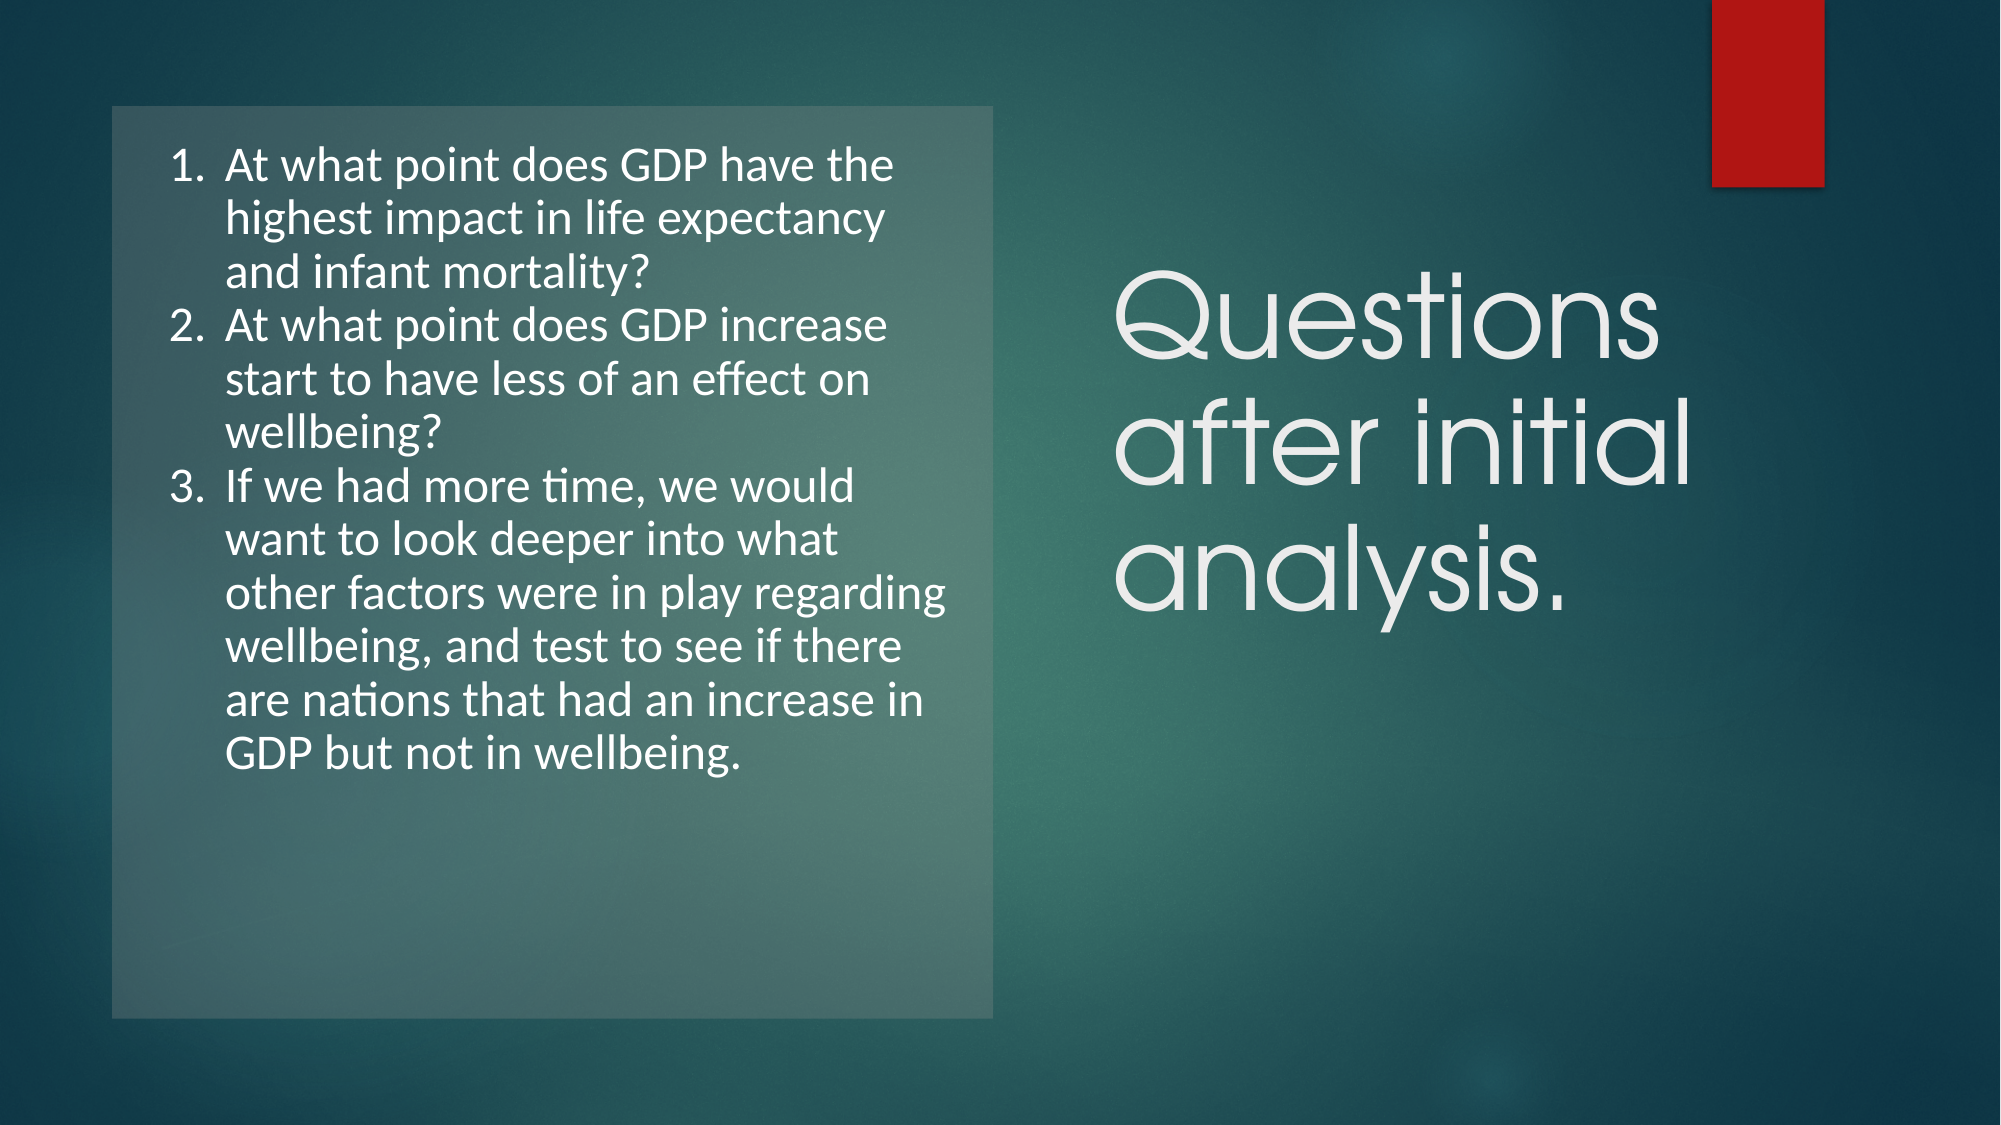

| At what point does GDP have the highest impact in life expectancy and infant mortality? At what point does GDP increase start to have less of an effect on wellbeing? If we had more time, we would want to look deeper into what other factors were in play regarding wellbeing, and test to see if there are nations that had an increase in GDP but not in wellbeing. |
| --- |
# Questions after initial analysis.